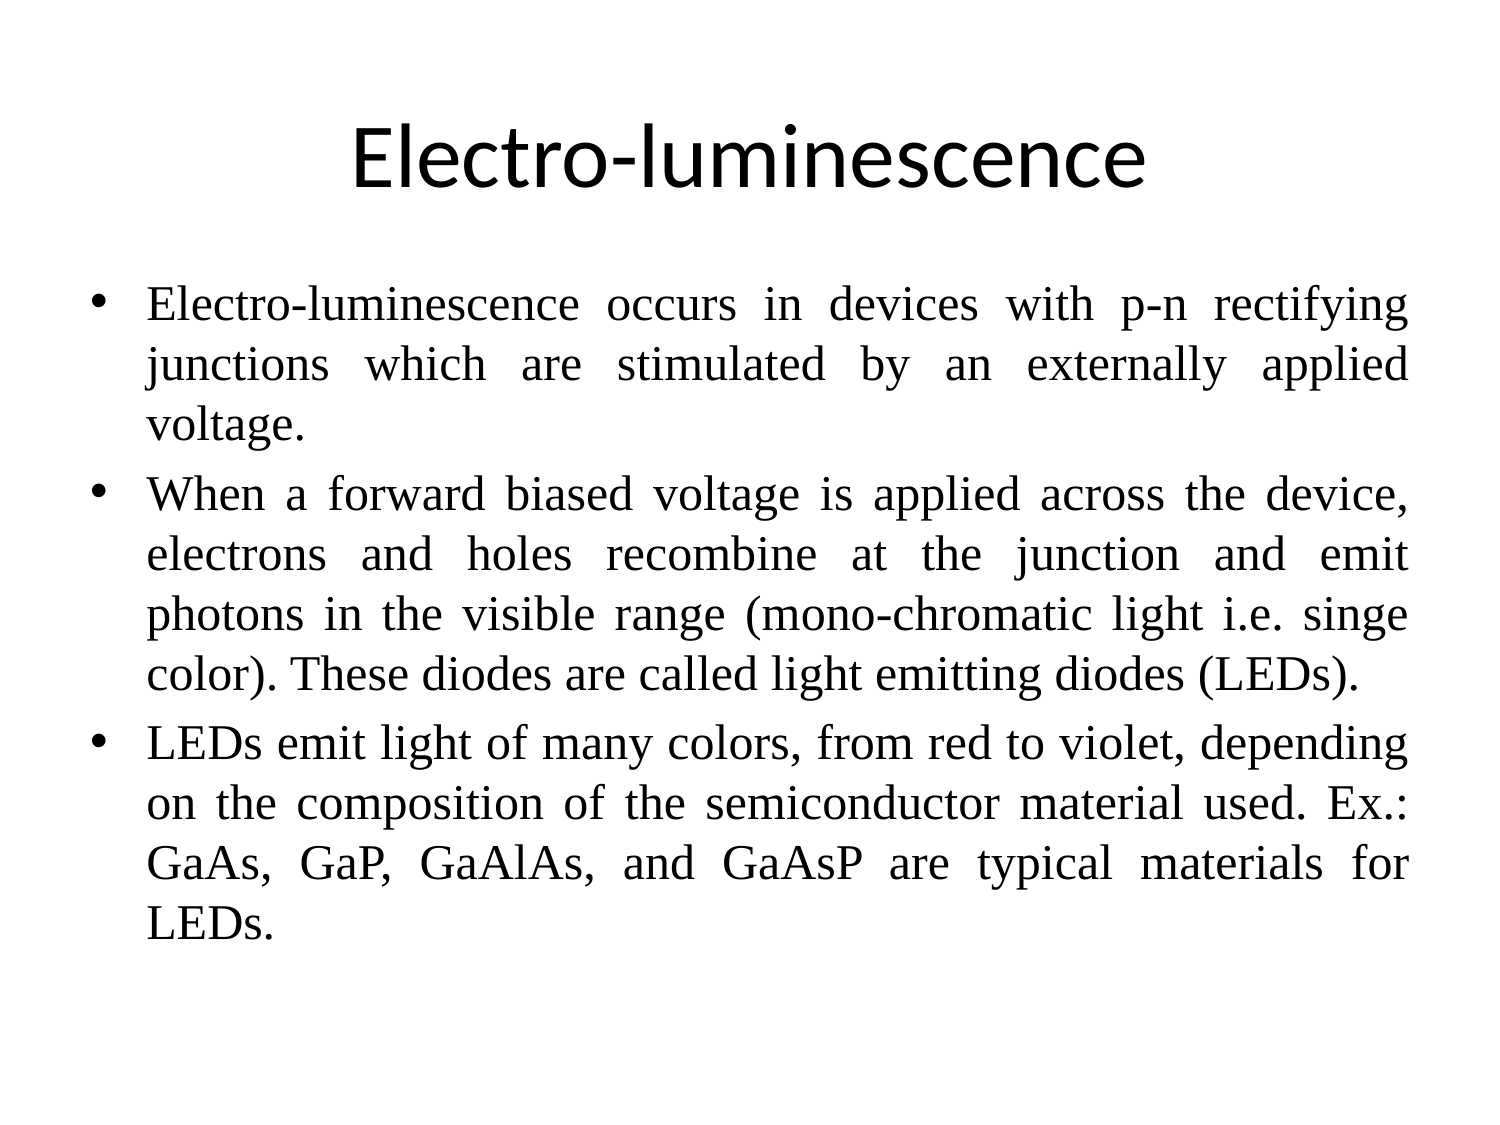

# Electro-luminescence
Electro-luminescence occurs in devices with p-n rectifying junctions which are stimulated by an externally applied voltage.
When a forward biased voltage is applied across the device, electrons and holes recombine at the junction and emit photons in the visible range (mono-chromatic light i.e. singe color). These diodes are called light emitting diodes (LEDs).
LEDs emit light of many colors, from red to violet, depending on the composition of the semiconductor material used. Ex.: GaAs, GaP, GaAlAs, and GaAsP are typical materials for LEDs.